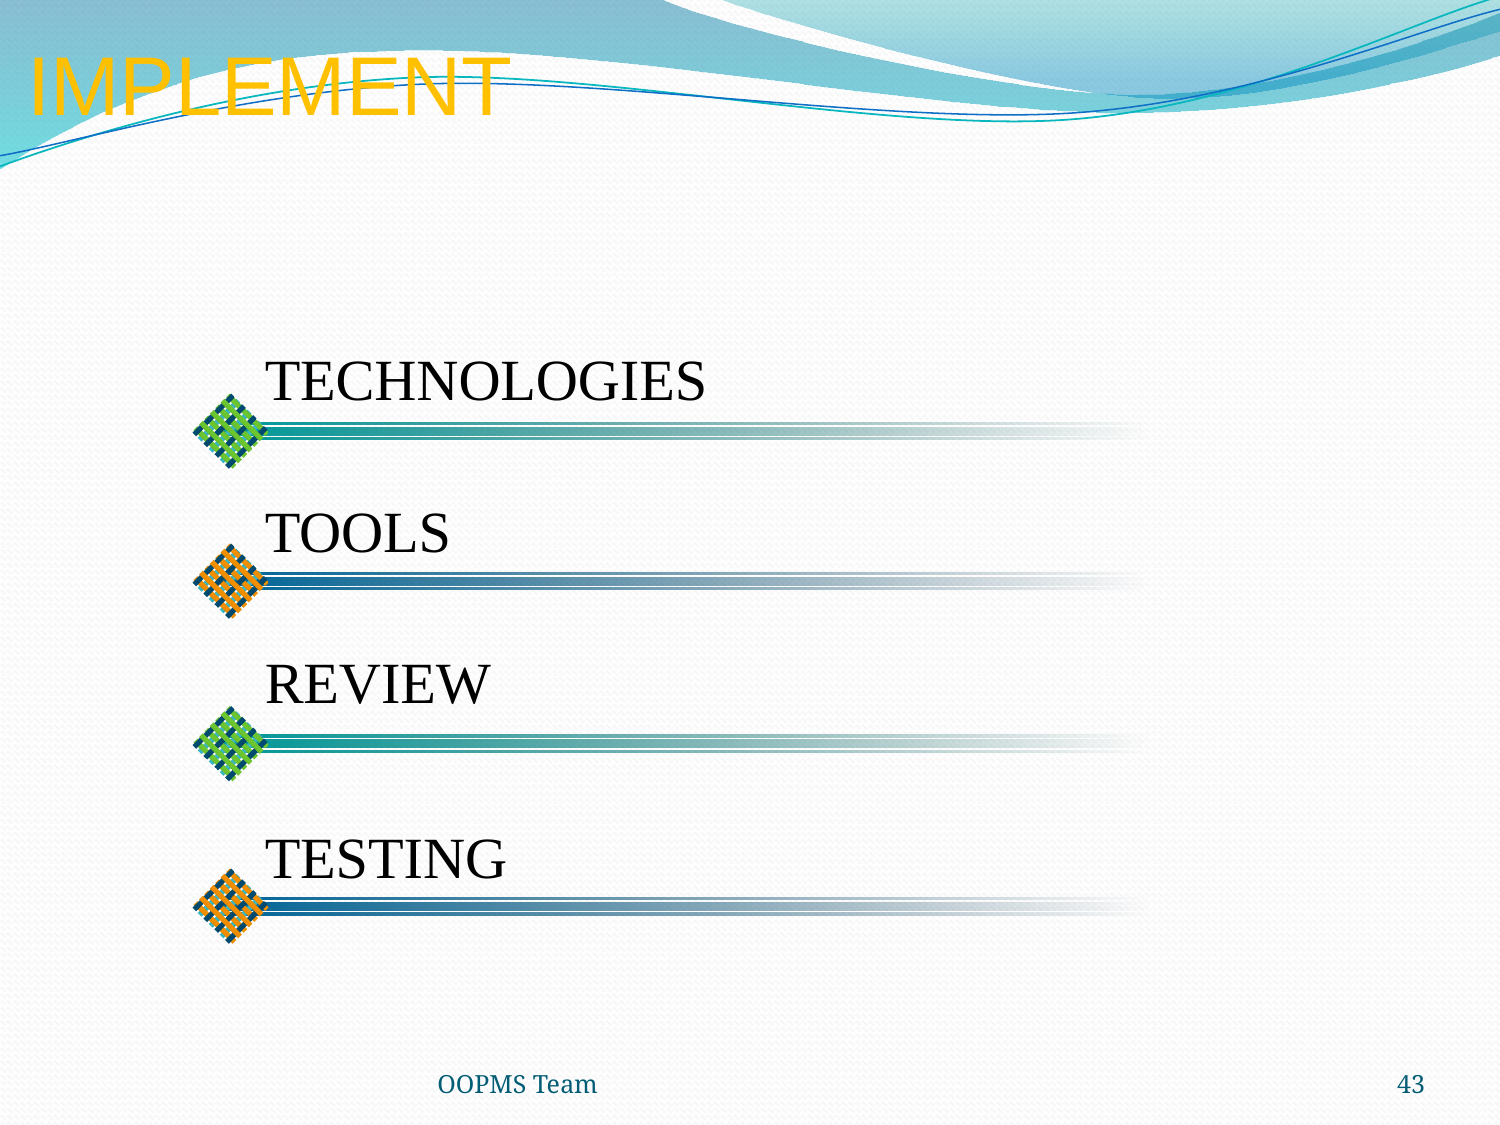

IMPLEMENT
TECHNOLOGIES

TOOLS

REVIEW

TESTING

OOPMS Team
43